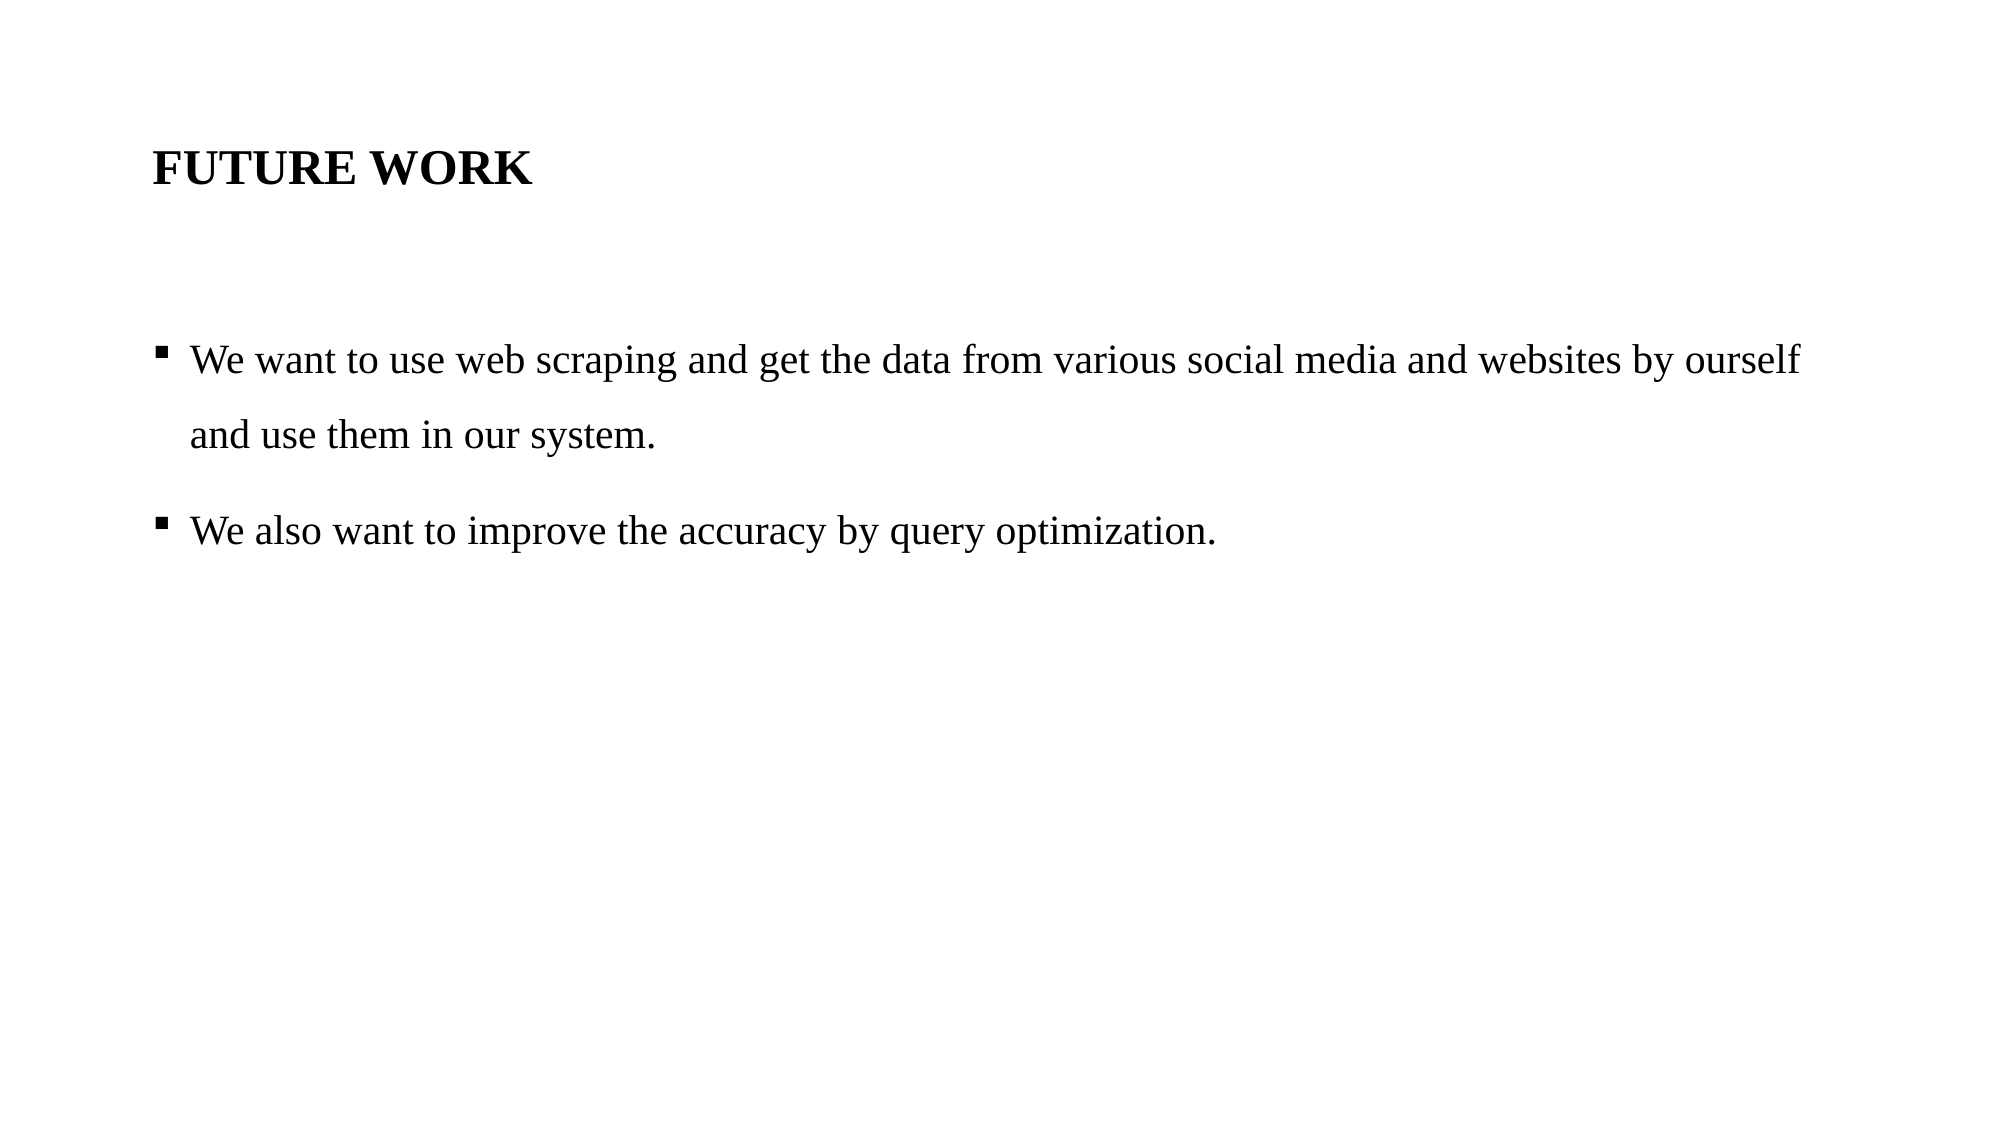

# FUTURE WORK
We want to use web scraping and get the data from various social media and websites by ourself and use them in our system.
We also want to improve the accuracy by query optimization.